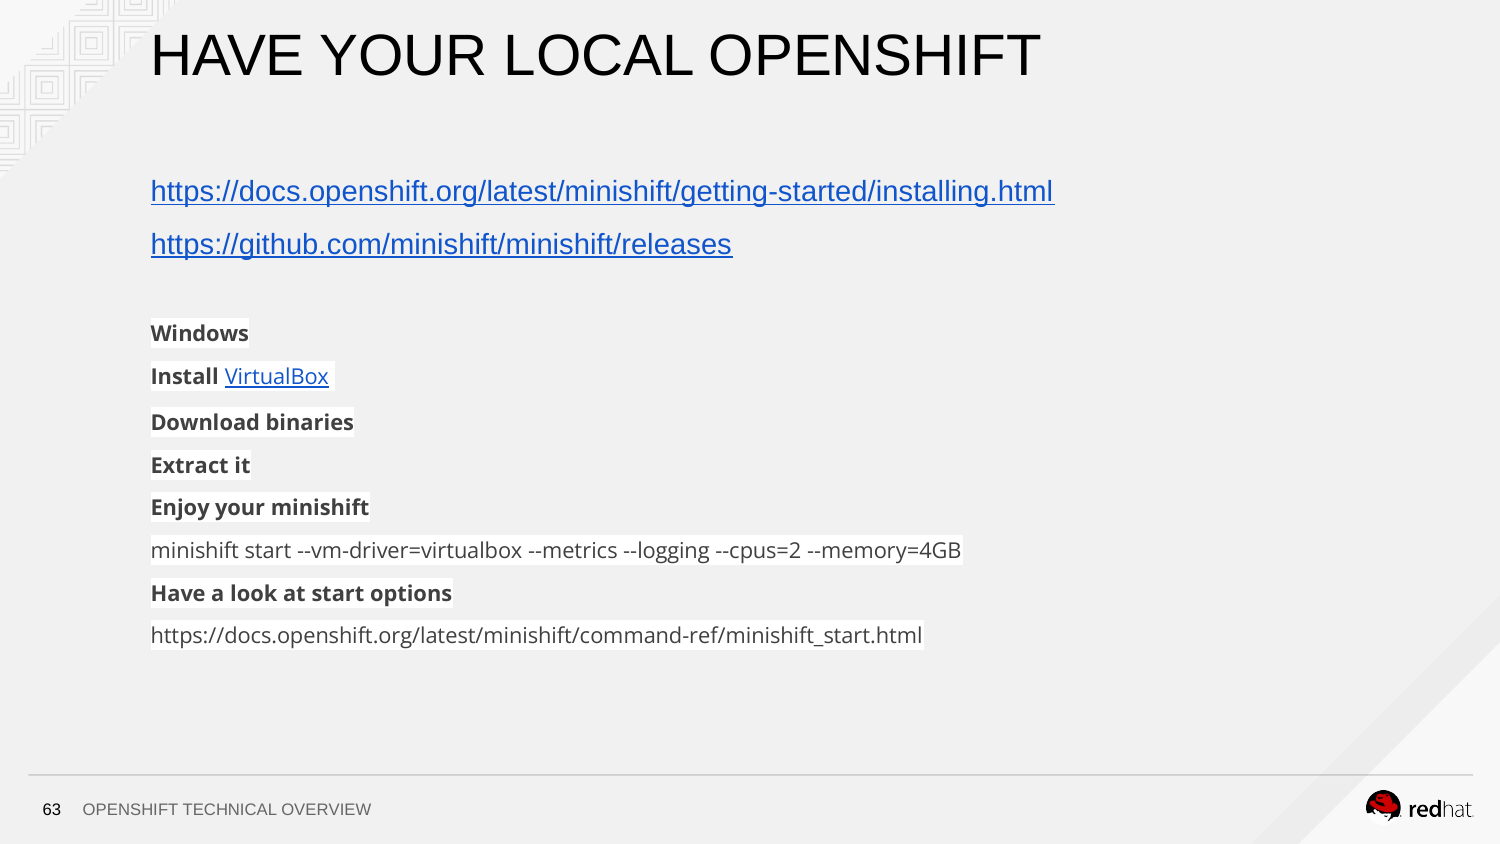

# HAVE YOUR LOCAL OPENSHIFT
https://docs.openshift.org/latest/minishift/getting-started/installing.html
https://github.com/minishift/minishift/releases

Windows
Install VirtualBox
Download binaries
Extract it
Enjoy your minishift
minishift start --vm-driver=virtualbox --metrics --logging --cpus=2 --memory=4GB
Have a look at start options
https://docs.openshift.org/latest/minishift/command-ref/minishift_start.html
63